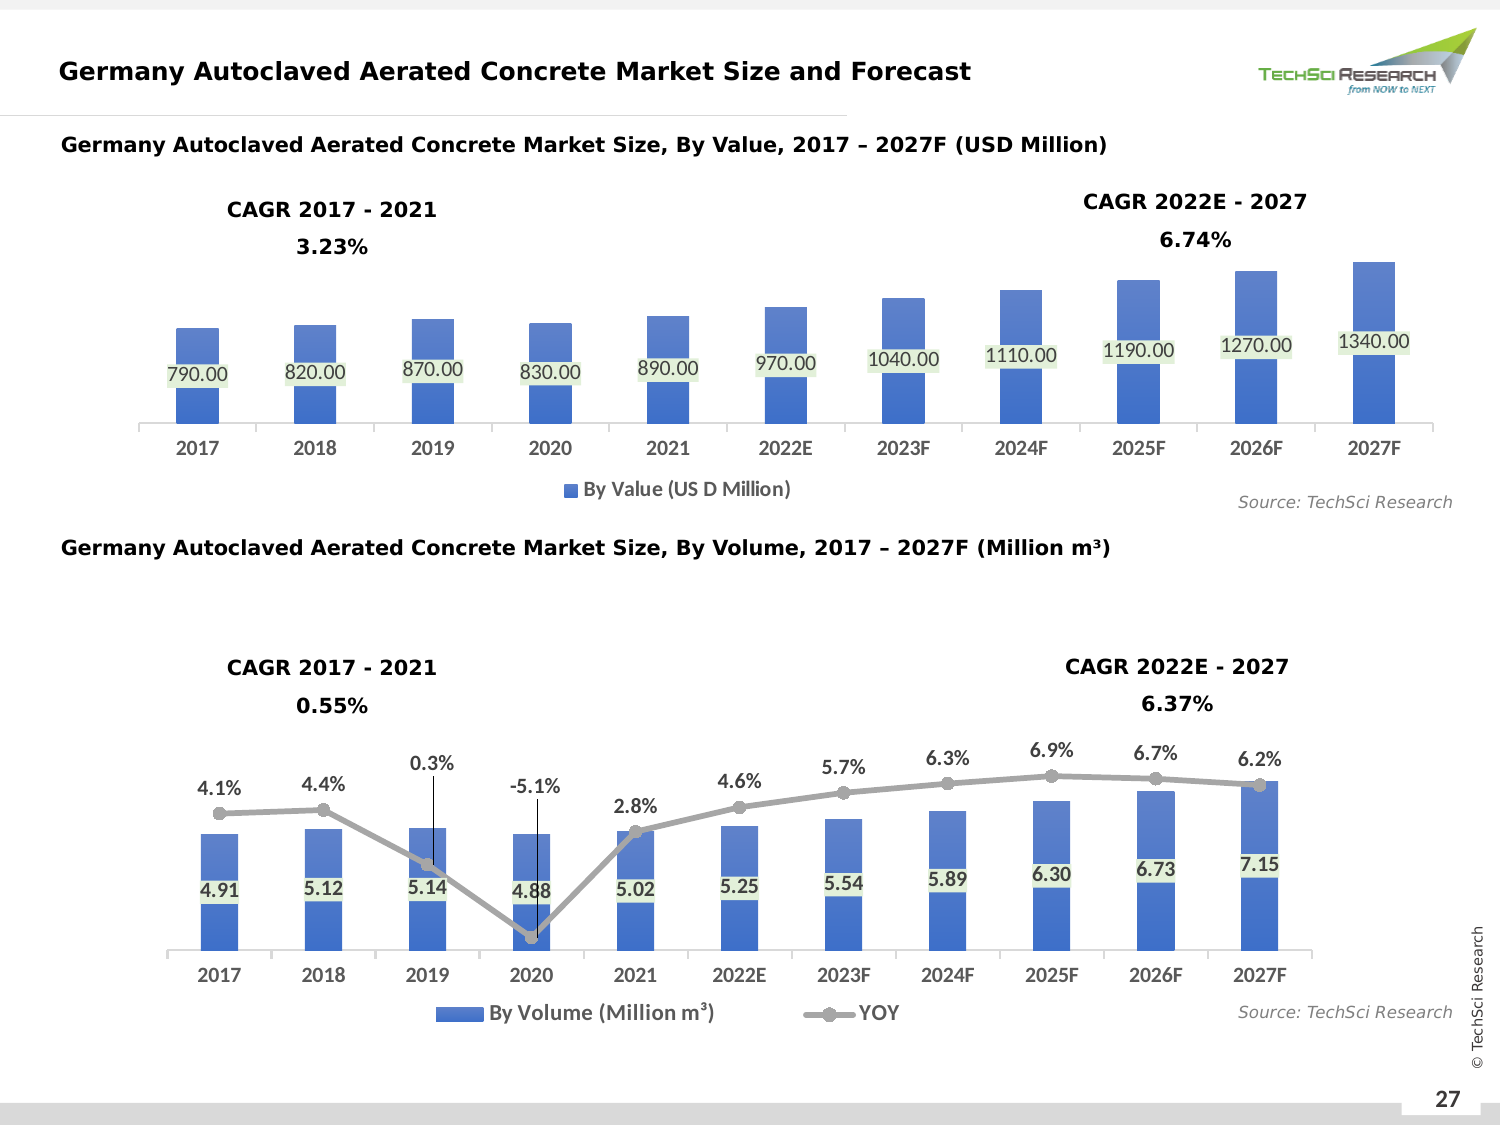

Germany Autoclaved Aerated Concrete Market Size and Forecast
Germany Autoclaved Aerated Concrete Market Size, By Value, 2017 – 2027F (USD Million)
CAGR 2022E - 2027
6.74%
CAGR 2017 - 2021
3.23%

### Chart

| Category | By Value (US D Million) |
|---|---|
| 2017 | 790.0 |
| 2018 | 820.0 |
| 2019 | 870.0 |
| 2020 | 830.0 |
| 2021 | 890.0 |
| 2022E | 970.0 |
| 2023F | 1040.0 |
| 2024F | 1110.0 |
| 2025F | 1190.0 |
| 2026F | 1270.0 |
| 2027F | 1340.0 |
Source: TechSci Research

Germany Autoclaved Aerated Concrete Market Size, By Volume, 2017 – 2027F (Million m³)
CAGR 2017 - 2021
0.55%
CAGR 2022E - 2027
6.37%

### Chart

| Category | By Volume (Million m³) | YOY |
|---|---|---|
| 2017 | 4.907018000000001 | 0.0412 |
| 2018 | 5.12259 | 0.043931365240559295 |
| 2019 | 5.139854999999999 | 0.003370365381574425 |
| 2020 | 4.879536 | -0.050647148606332126 |
| 2021 | 5.0154124692 | 0.027846186440678045 |
| 2022E | 5.24591962031538 | 0.045959759547383294 |
| 2023F | 5.543242974184503 | 0.05667707006369427 |
| 2024F | 5.894939846755822 | 0.06344605030109807 |
| 2025F | 6.30205555137419 | 0.06906189294576381 |
| 2026F | 6.725056989416614 | 0.06712118523775734 |
| 2027F | 7.145004211601312 | 0.062445154419595195 |
Source: TechSci Research